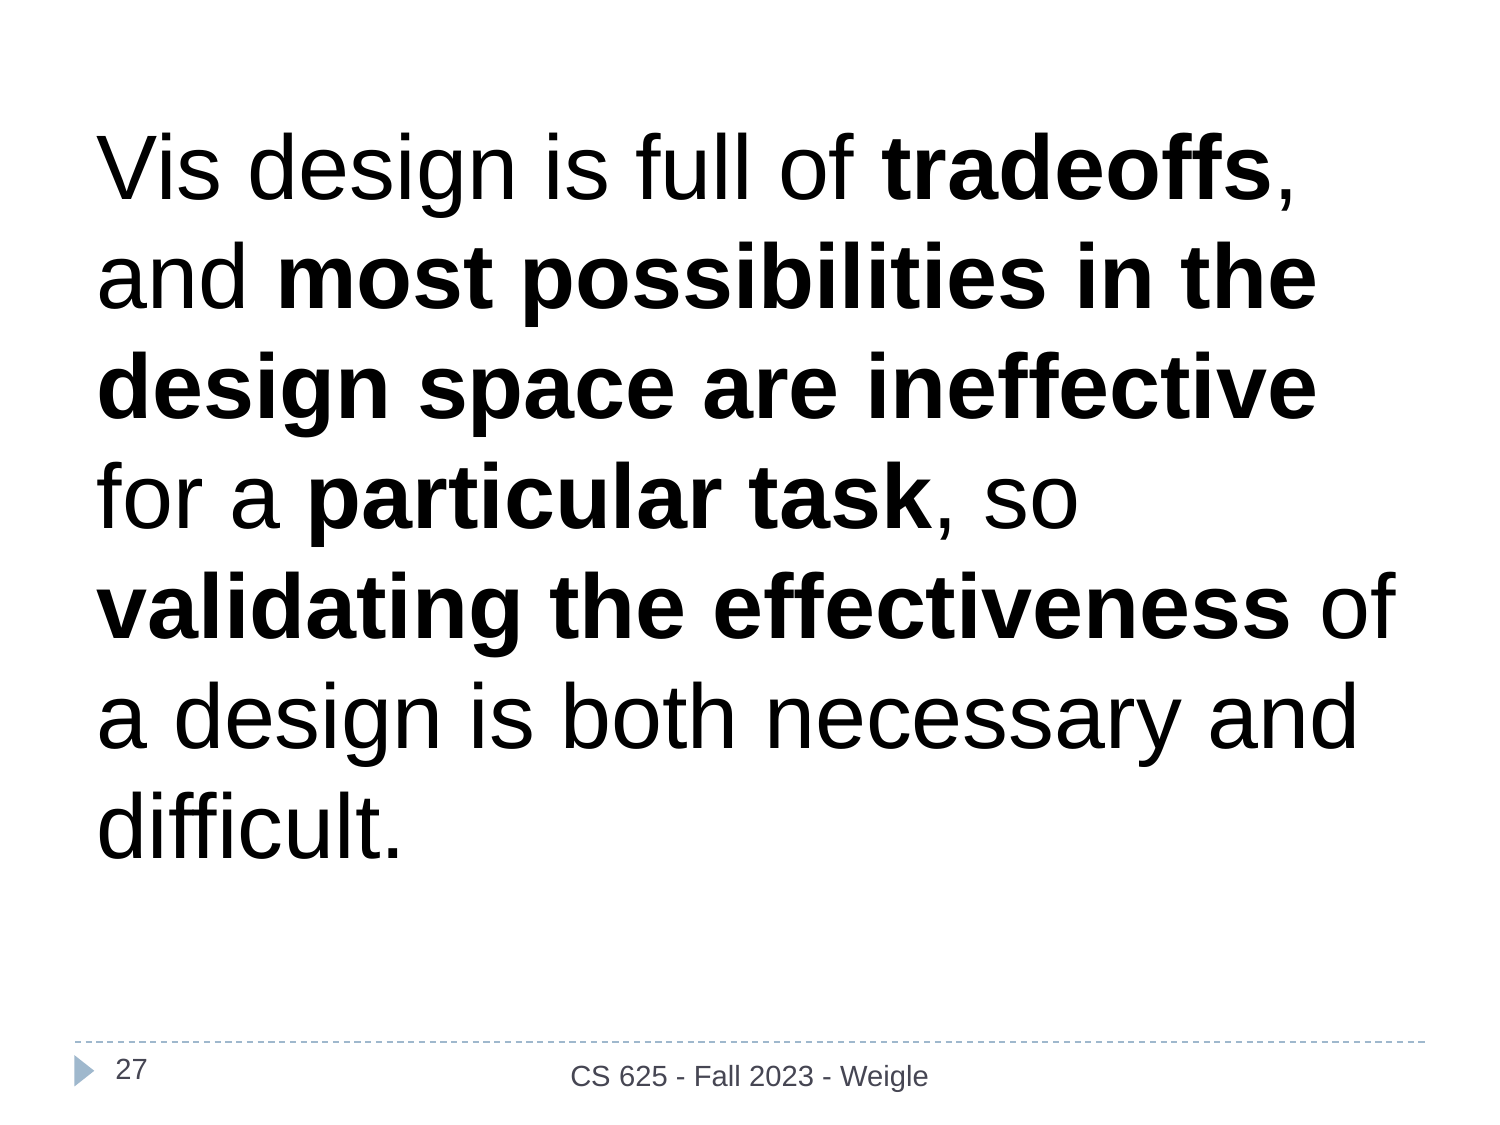

Vis design is full of tradeoffs, and most possibilities in the design space are ineffective for a particular task, so validating the effectiveness of a design is both necessary and difficult.
27